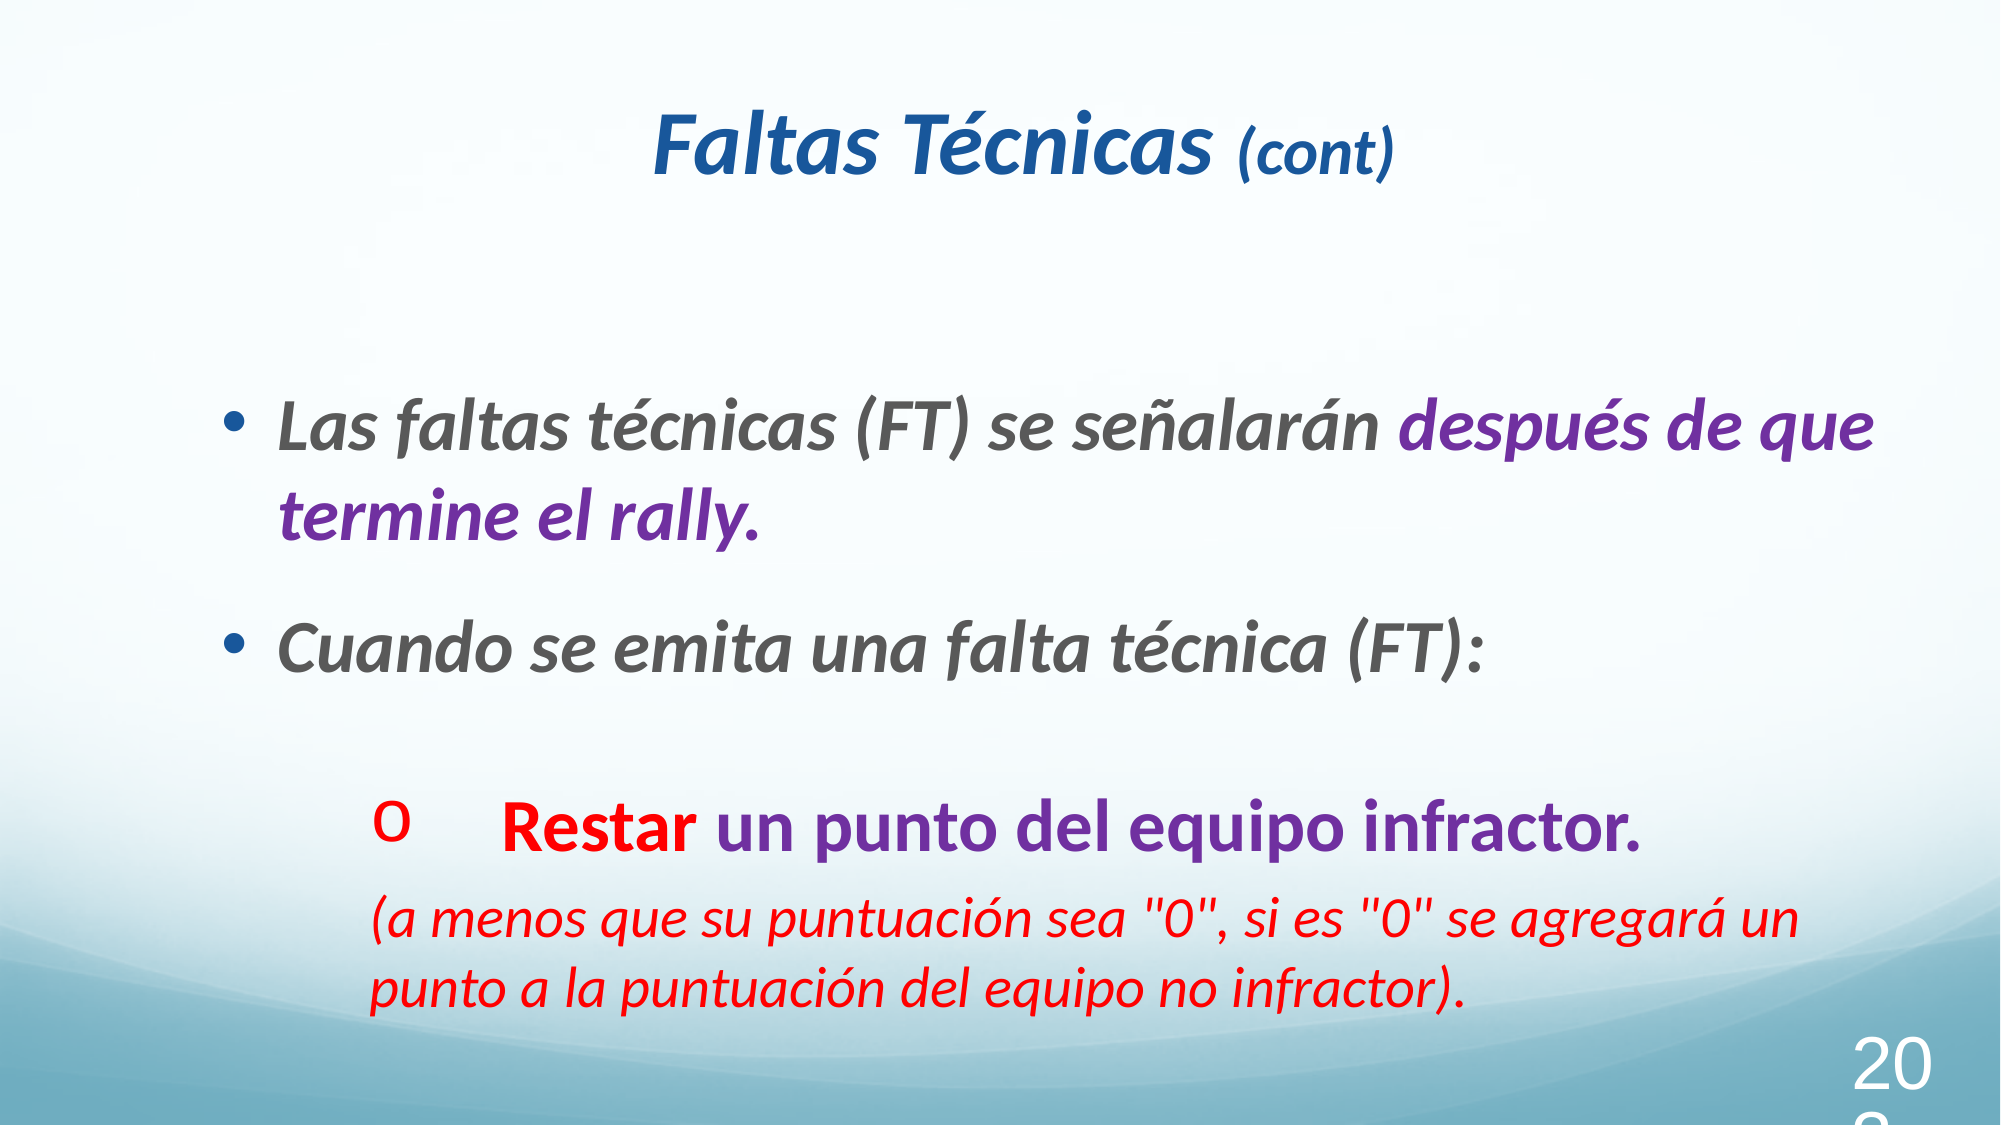

Faltas Técnicas (cont)

Las faltas técnicas (FT) se señalarán después de que termine el rally.
Cuando se emita una falta técnica (FT):

Restar un punto del equipo infractor.
(a menos que su puntuación sea "0", si es "0" se agregará un punto a la puntuación del equipo no infractor).
203